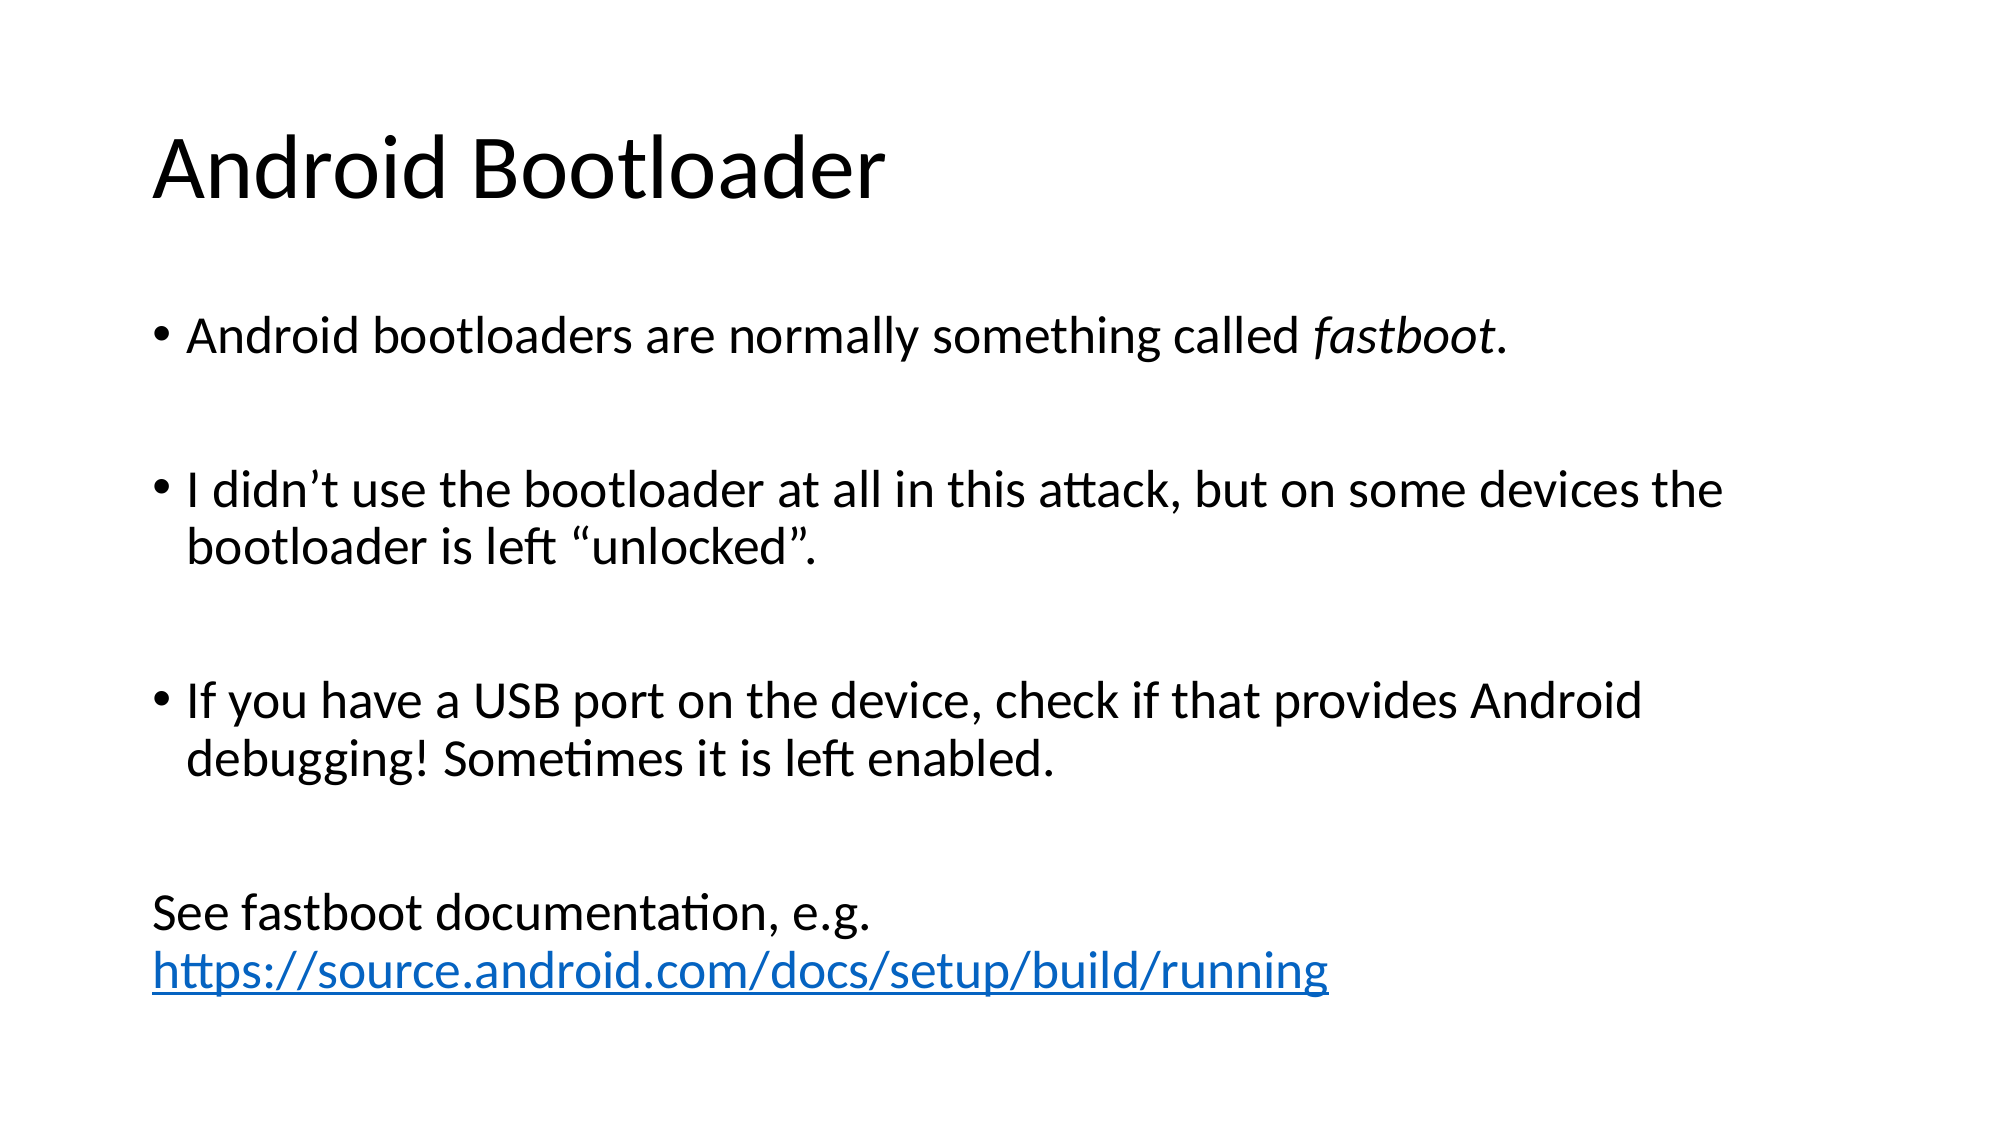

# Android Bootloader
Android bootloaders are normally something called fastboot.

I didn’t use the bootloader at all in this attack, but on some devices the bootloader is left “unlocked”.

If you have a USB port on the device, check if that provides Android debugging! Sometimes it is left enabled.

See fastboot documentation, e.g. https://source.android.com/docs/setup/build/running